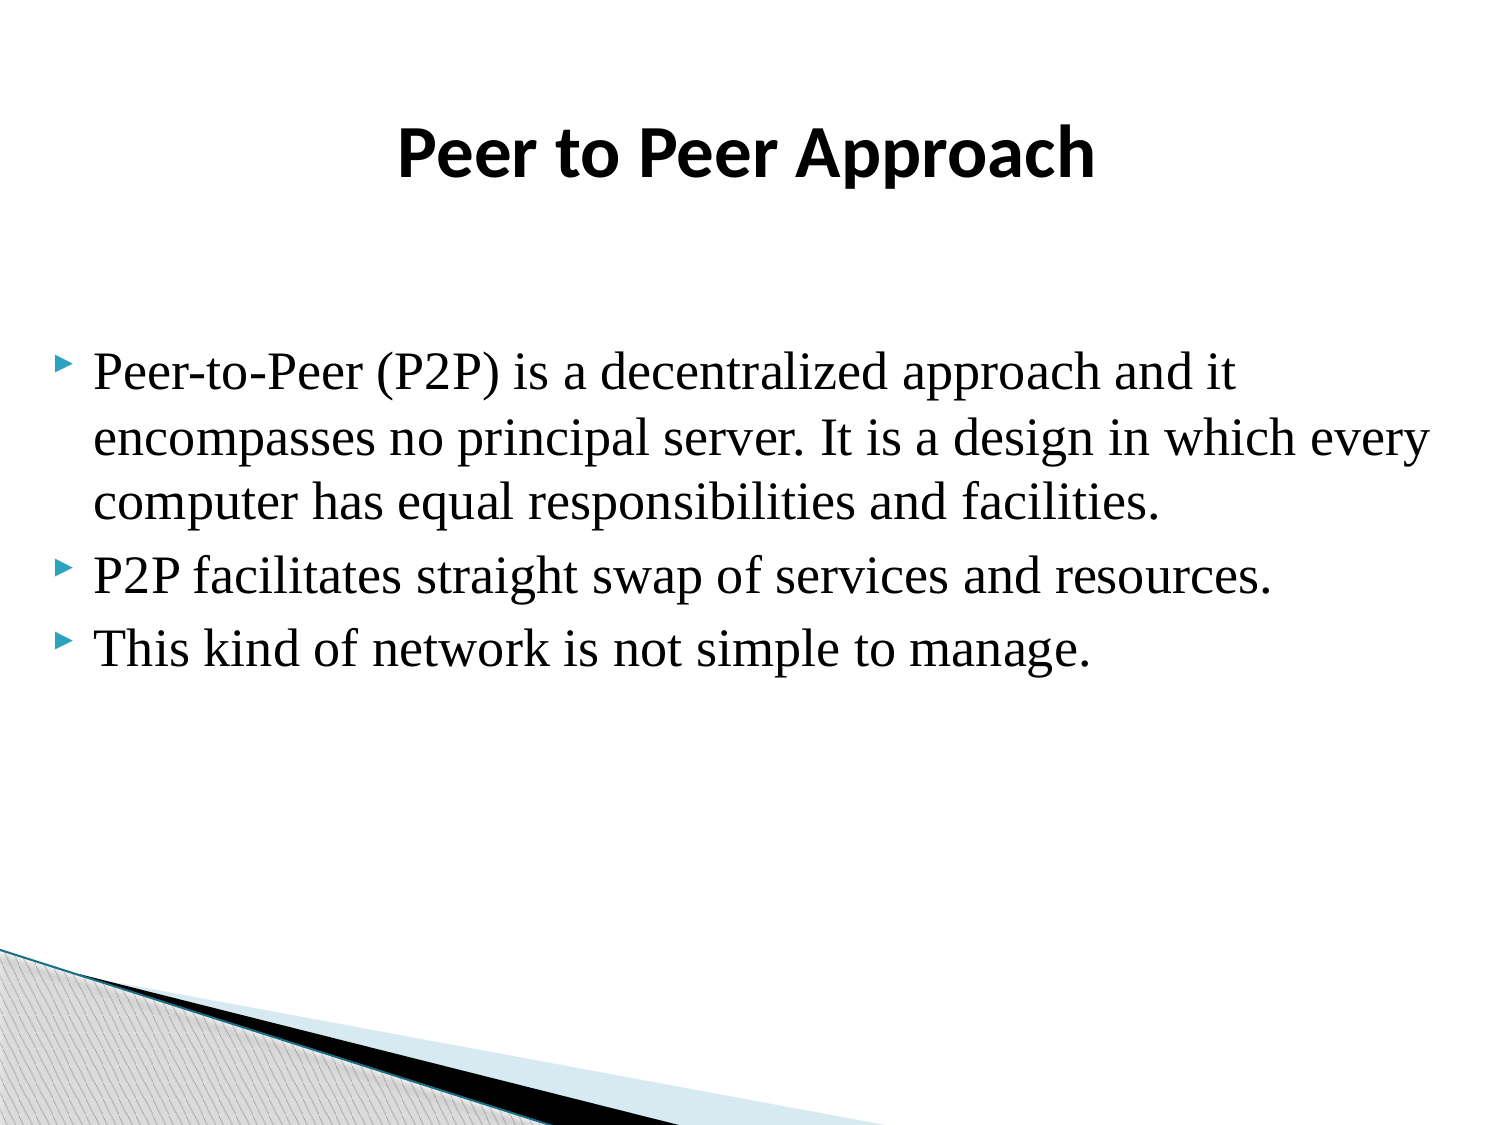

# Peer to Peer Approach

Peer-to-Peer (P2P) is a decentralized approach and it encompasses no principal server. It is a design in which every computer has equal responsibilities and facilities.
P2P facilitates straight swap of services and resources.
This kind of network is not simple to manage.